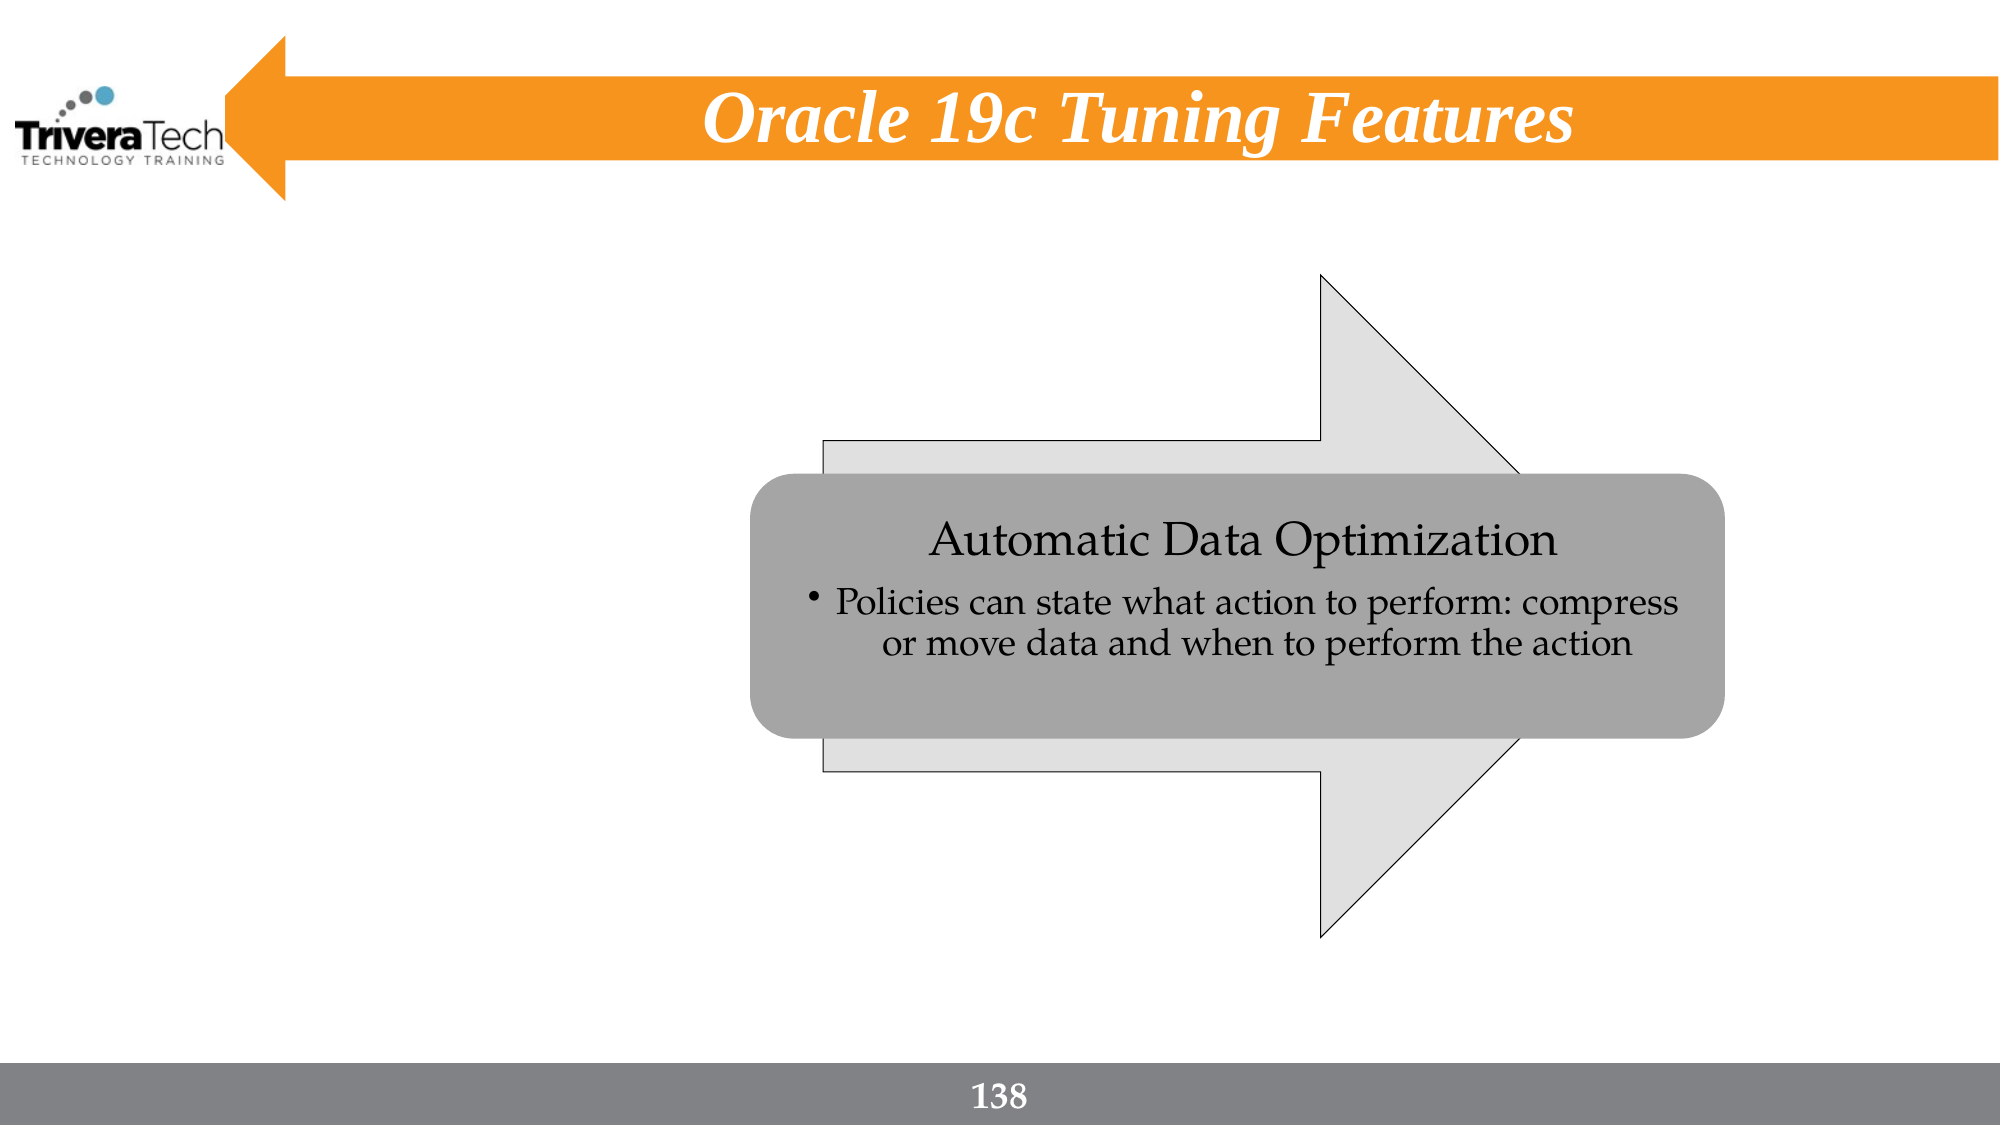

# Oracle 19c Tuning Features
Automatic Data Optimization
Policies can state what action to perform: compress or move data and when to perform the action
138